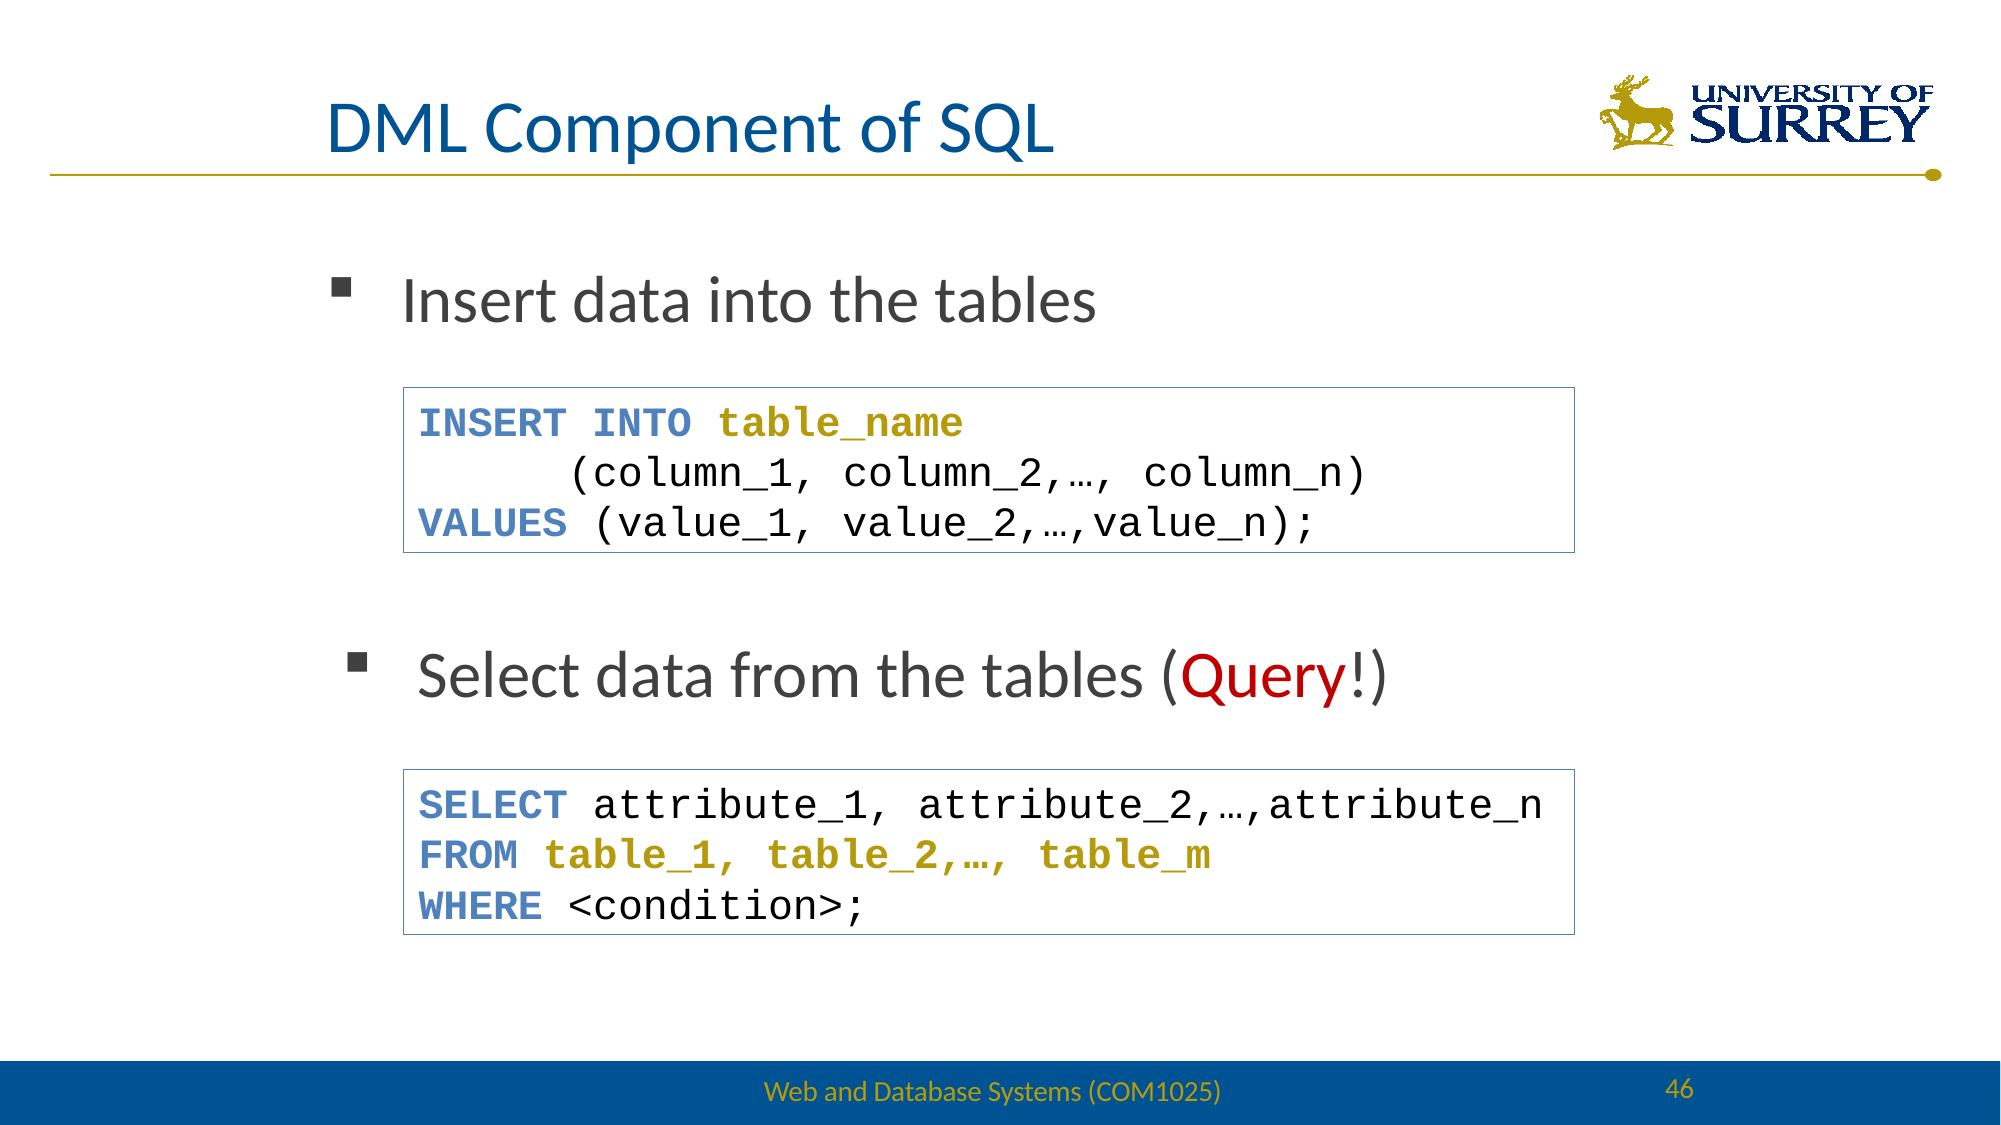

# DML Component of SQL
Insert data into the tables
INSERT INTO table_name
	(column_1, column_2,…, column_n)
VALUES (value_1, value_2,…,value_n);
Select data from the tables (Query!)
SELECT attribute_1, attribute_2,…,attribute_n
FROM table_1, table_2,…, table_m
WHERE <condition>;
46
Web and Database Systems (COM1025)